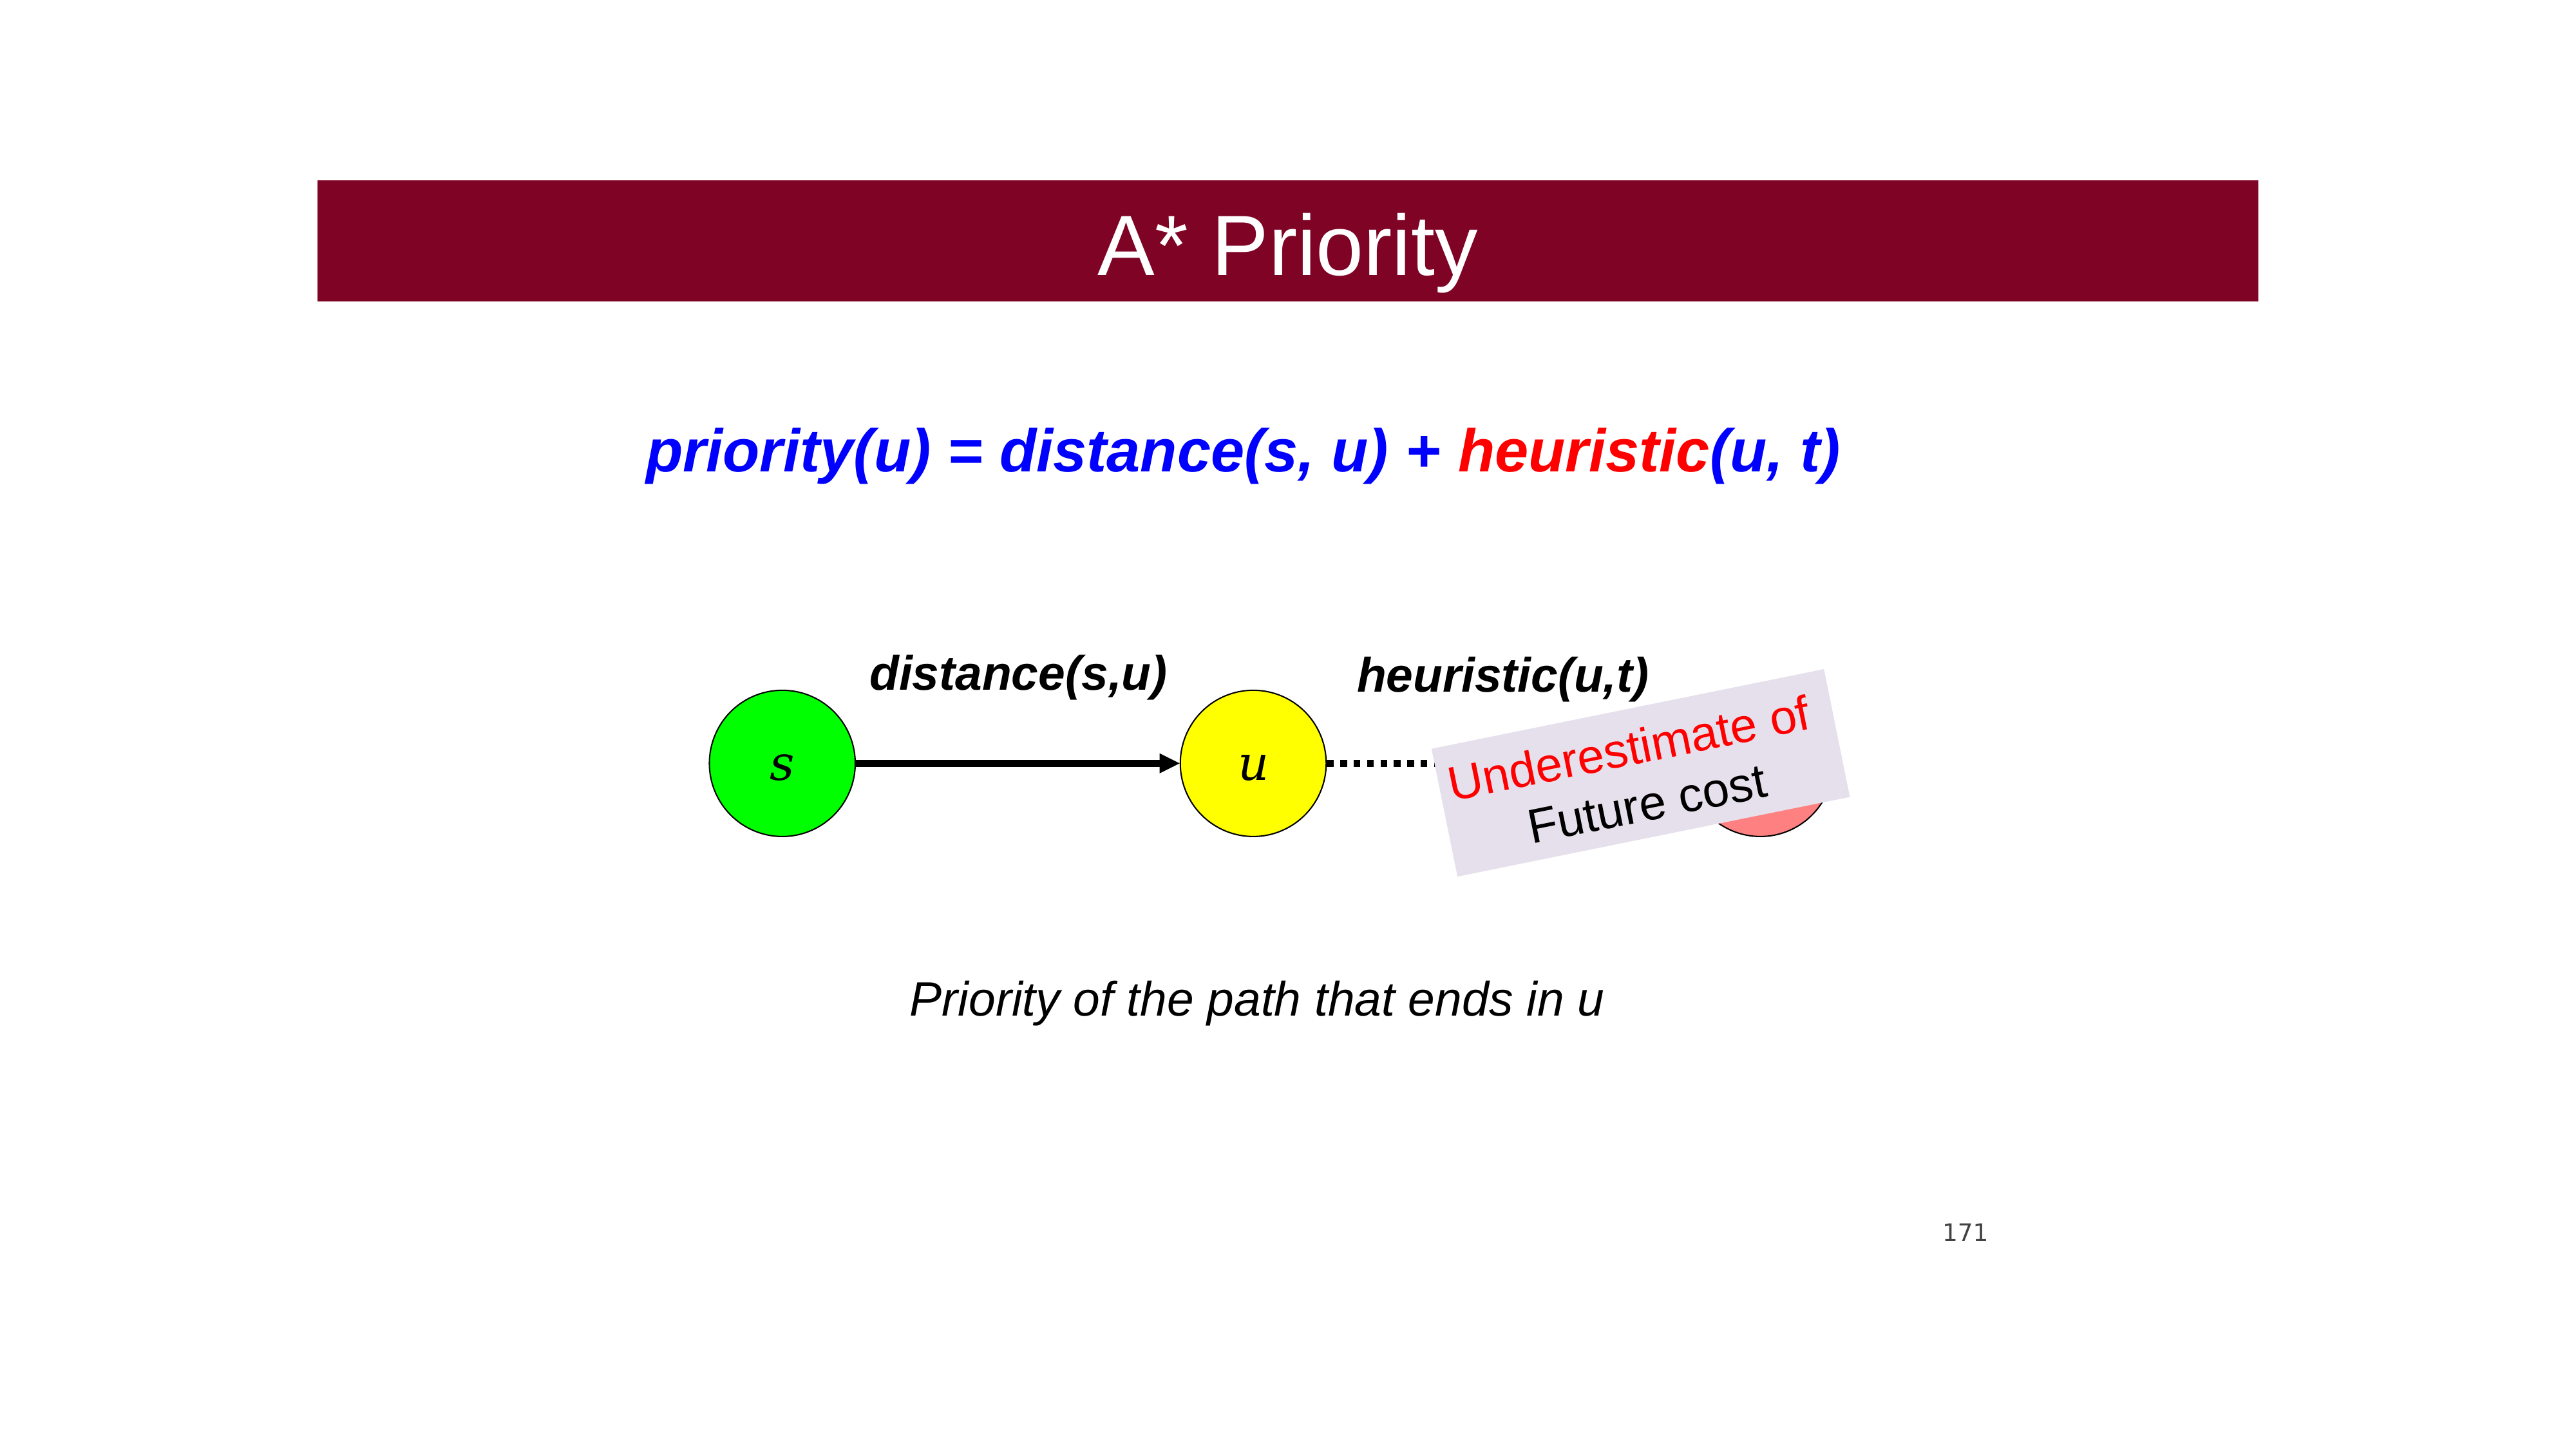

A* Priority
priority(u) = distance(s, u) + heuristic(u, t)
distance(s,u)
heuristic(u,t)

s

u

t
Underestimate of
Future cost

Priority of the path that ends in u
171